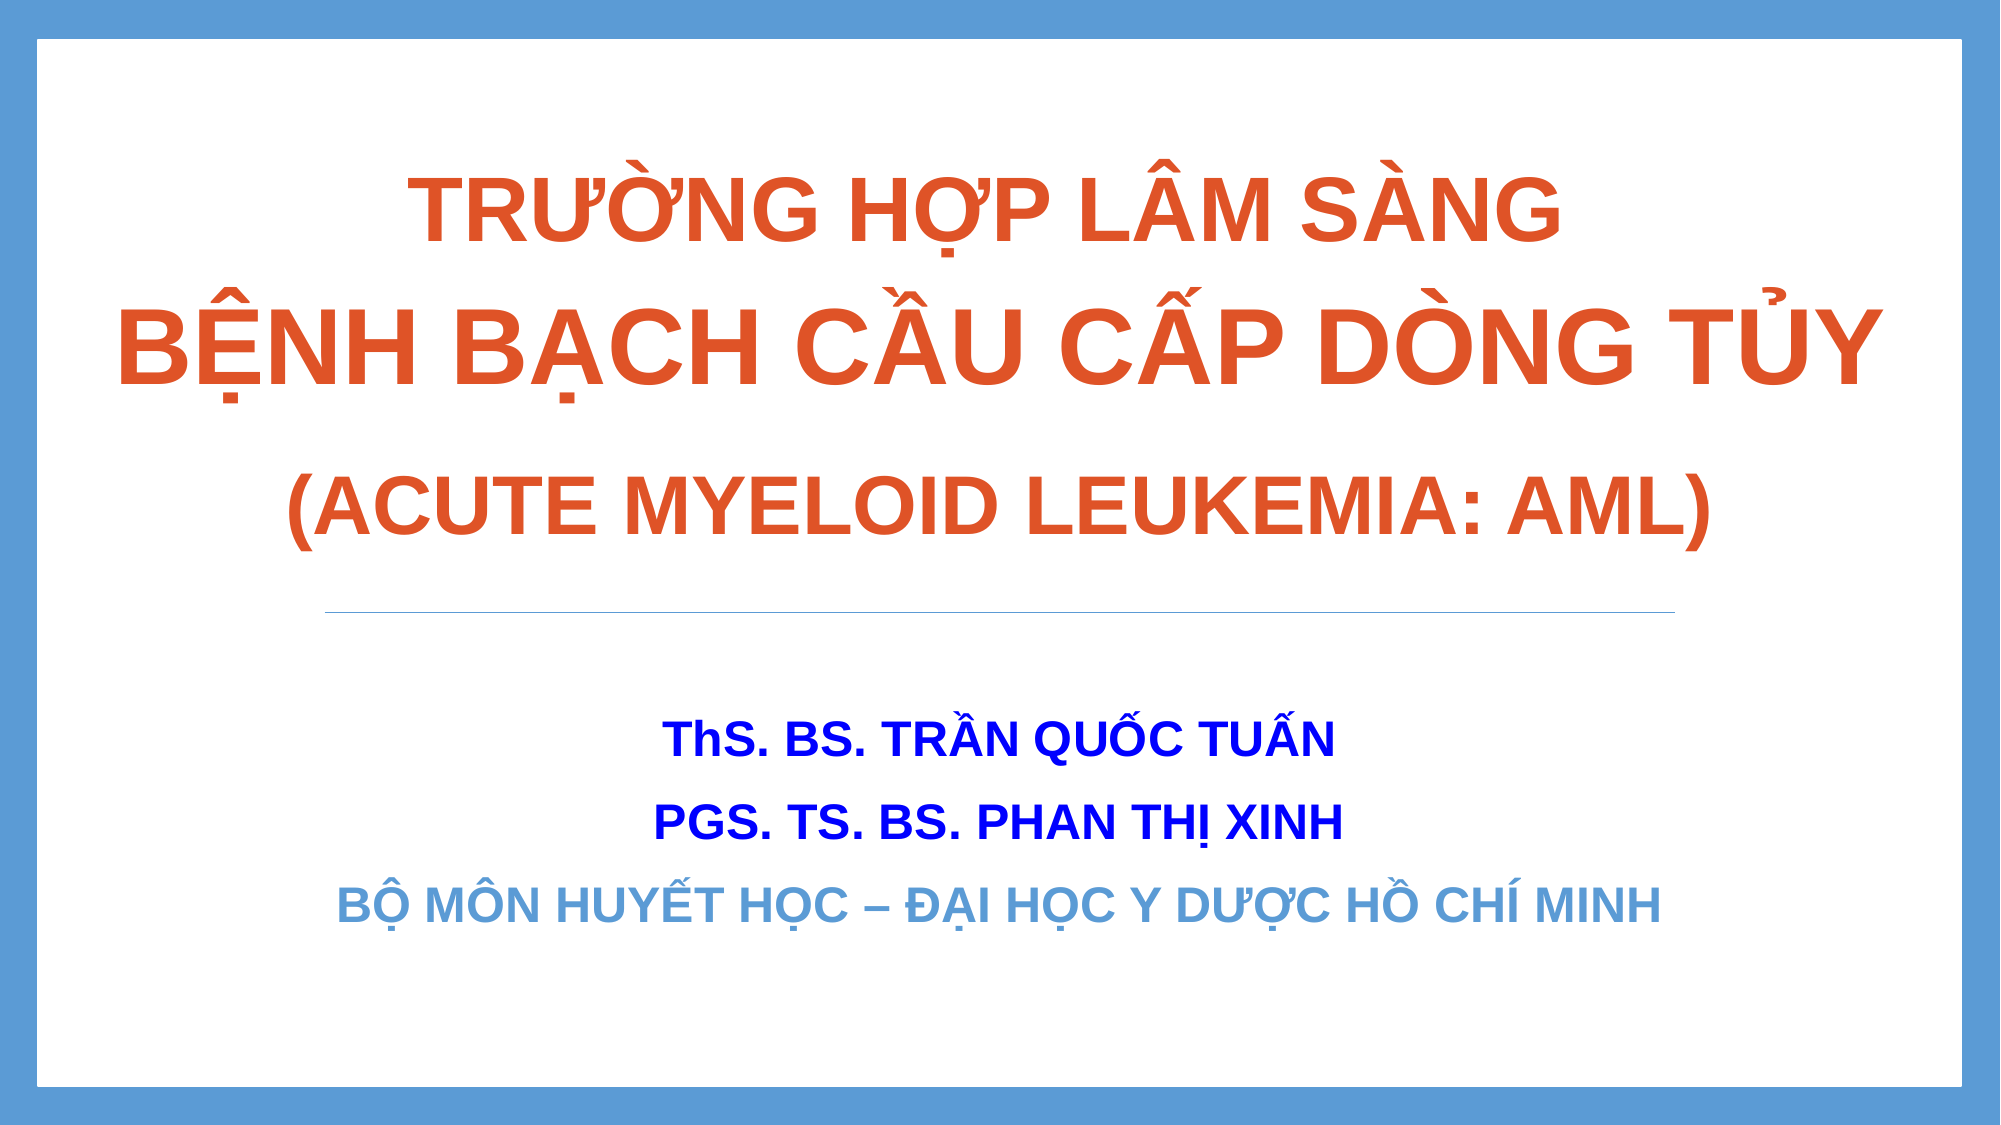

# TRƯỜNG HỢP LÂM SÀNG BỆNH BẠCH CẦU CẤP DÒNG TỦY (ACUTE MYELOID LEUKEMIA: Aml)
ThS. BS. TRẦN QUỐC TUẤN
PGS. TS. BS. PHAN THỊ XINH
BỘ MÔN HUYẾT HỌC – ĐẠI HỌC Y DƯỢC HỒ CHÍ MINH